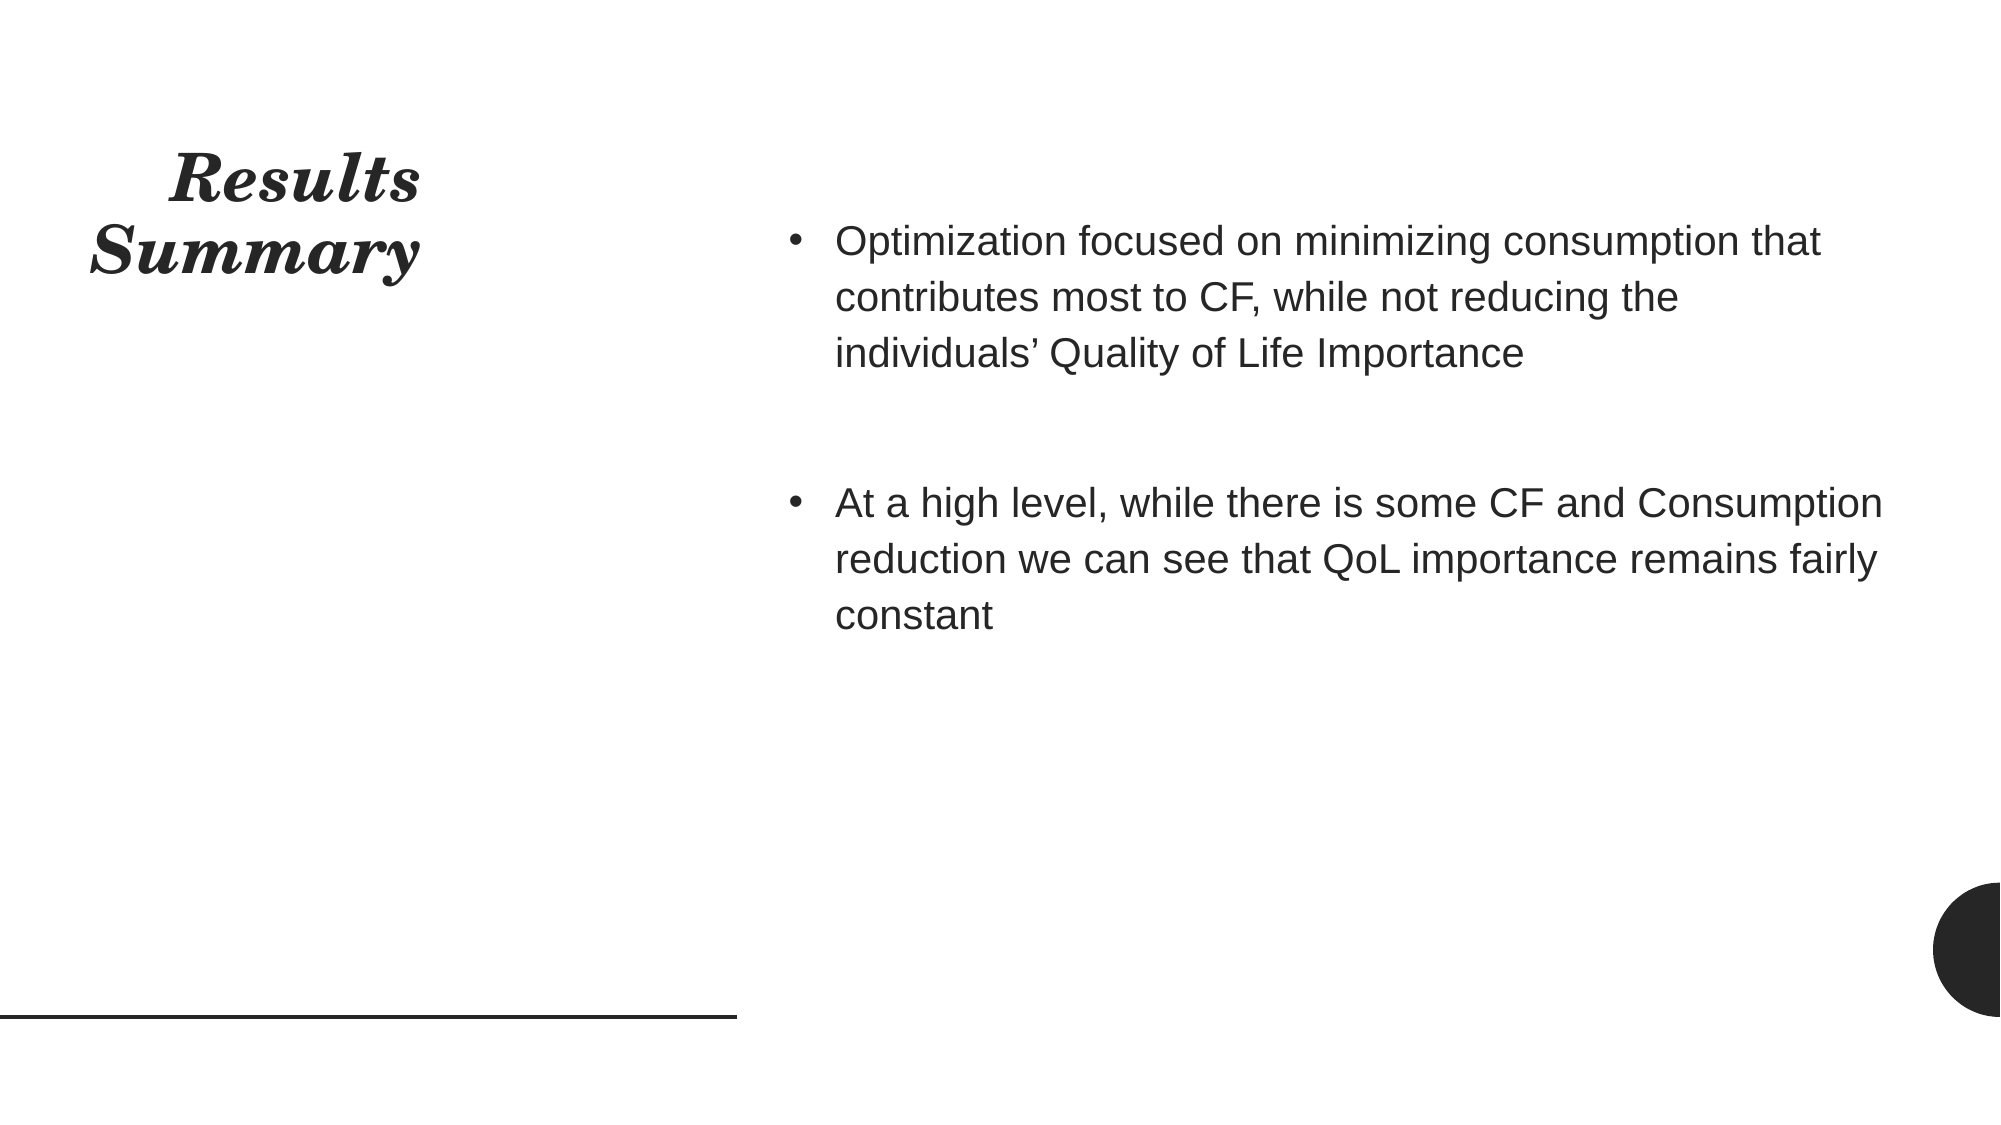

# Results Summary
Optimization focused on minimizing consumption that contributes most to CF, while not reducing the individuals’ Quality of Life Importance

At a high level, while there is some CF and Consumption reduction we can see that QoL importance remains fairly constant